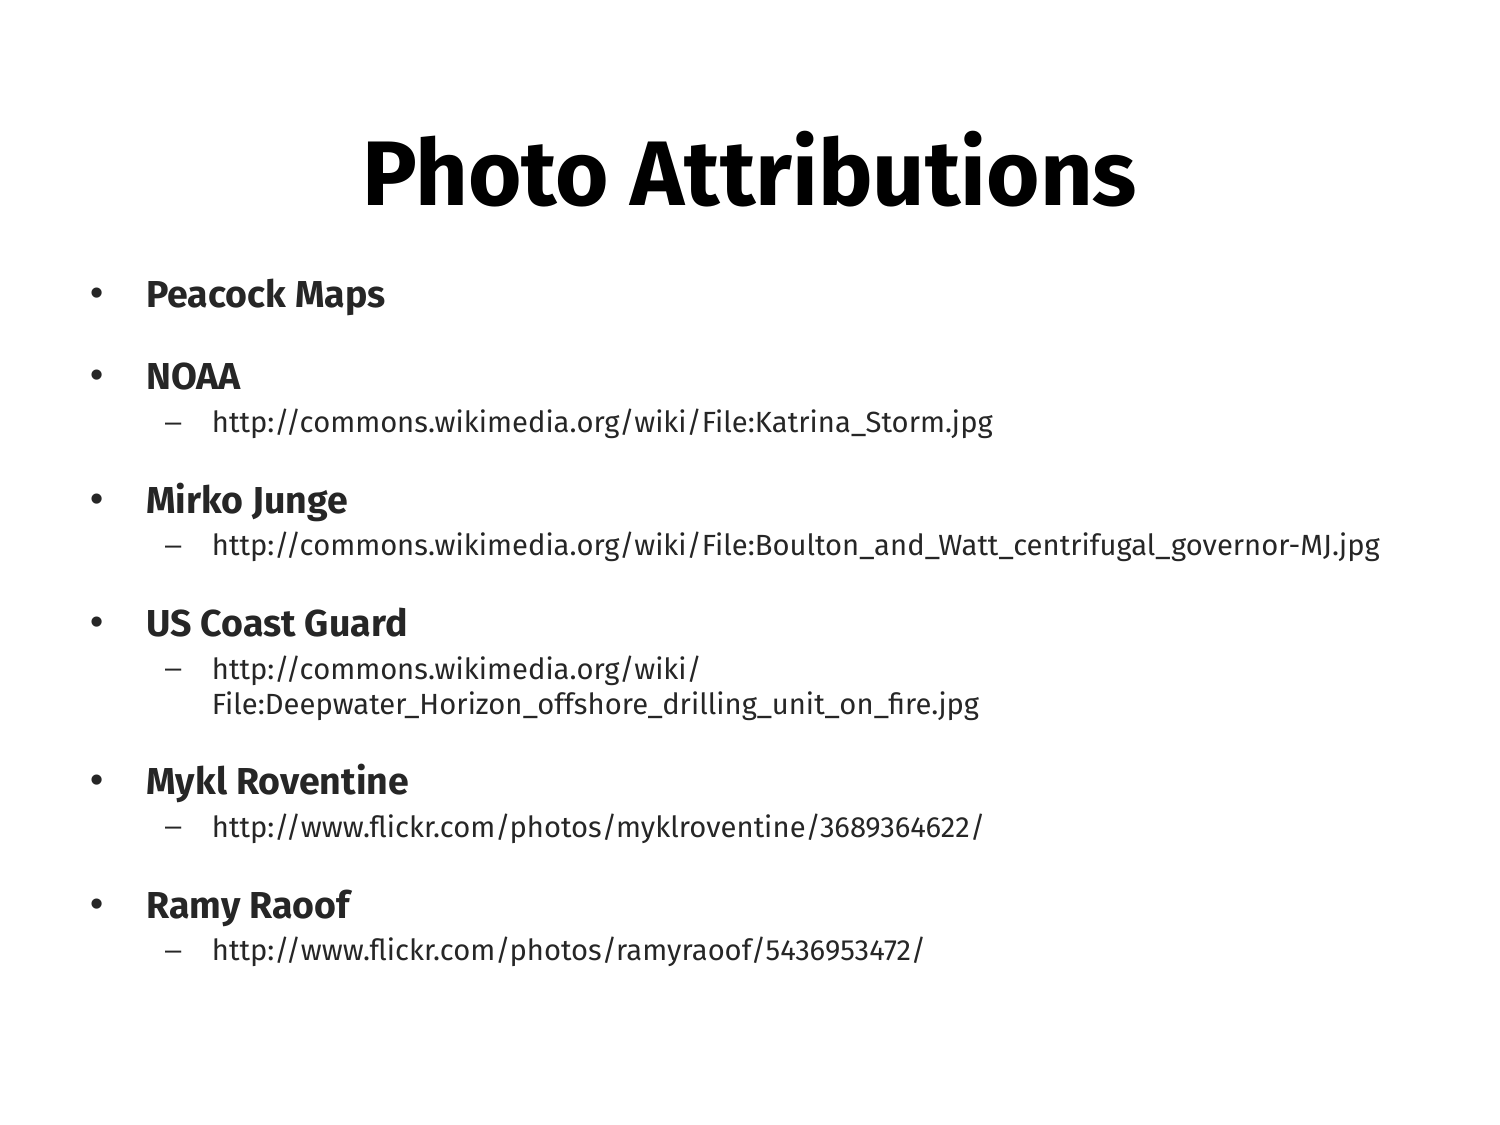

# Photo Attributions
Peacock Maps
NOAA
http://commons.wikimedia.org/wiki/File:Katrina_Storm.jpg
Mirko Junge
http://commons.wikimedia.org/wiki/File:Boulton_and_Watt_centrifugal_governor-MJ.jpg
US Coast Guard
http://commons.wikimedia.org/wiki/File:Deepwater_Horizon_offshore_drilling_unit_on_fire.jpg
Mykl Roventine
http://www.flickr.com/photos/myklroventine/3689364622/
Ramy Raoof
http://www.flickr.com/photos/ramyraoof/5436953472/